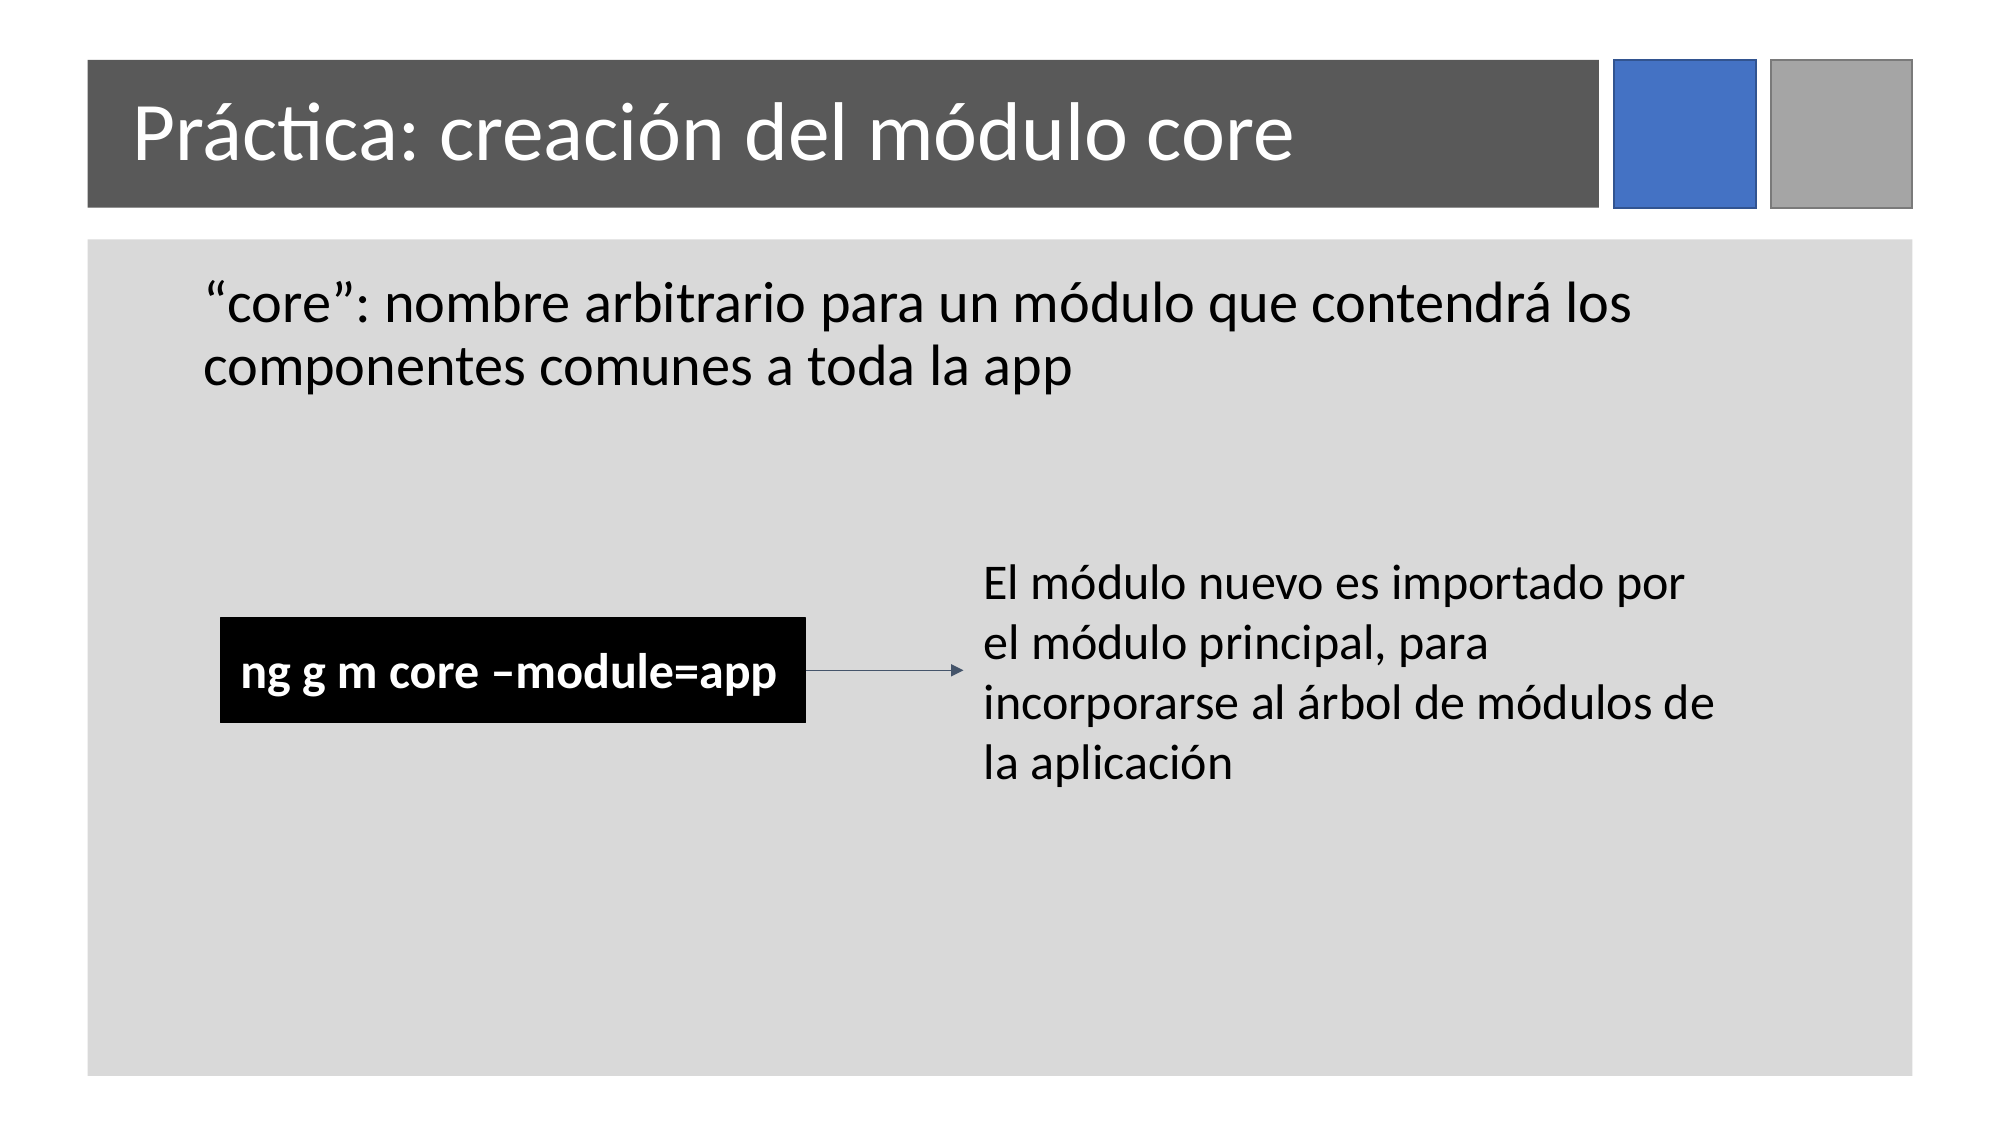

# Práctica: creación del módulo core
“core”: nombre arbitrario para un módulo que contendrá los componentes comunes a toda la app
El módulo nuevo es importado por el módulo principal, para incorporarse al árbol de módulos de la aplicación
ng g m core –module=app